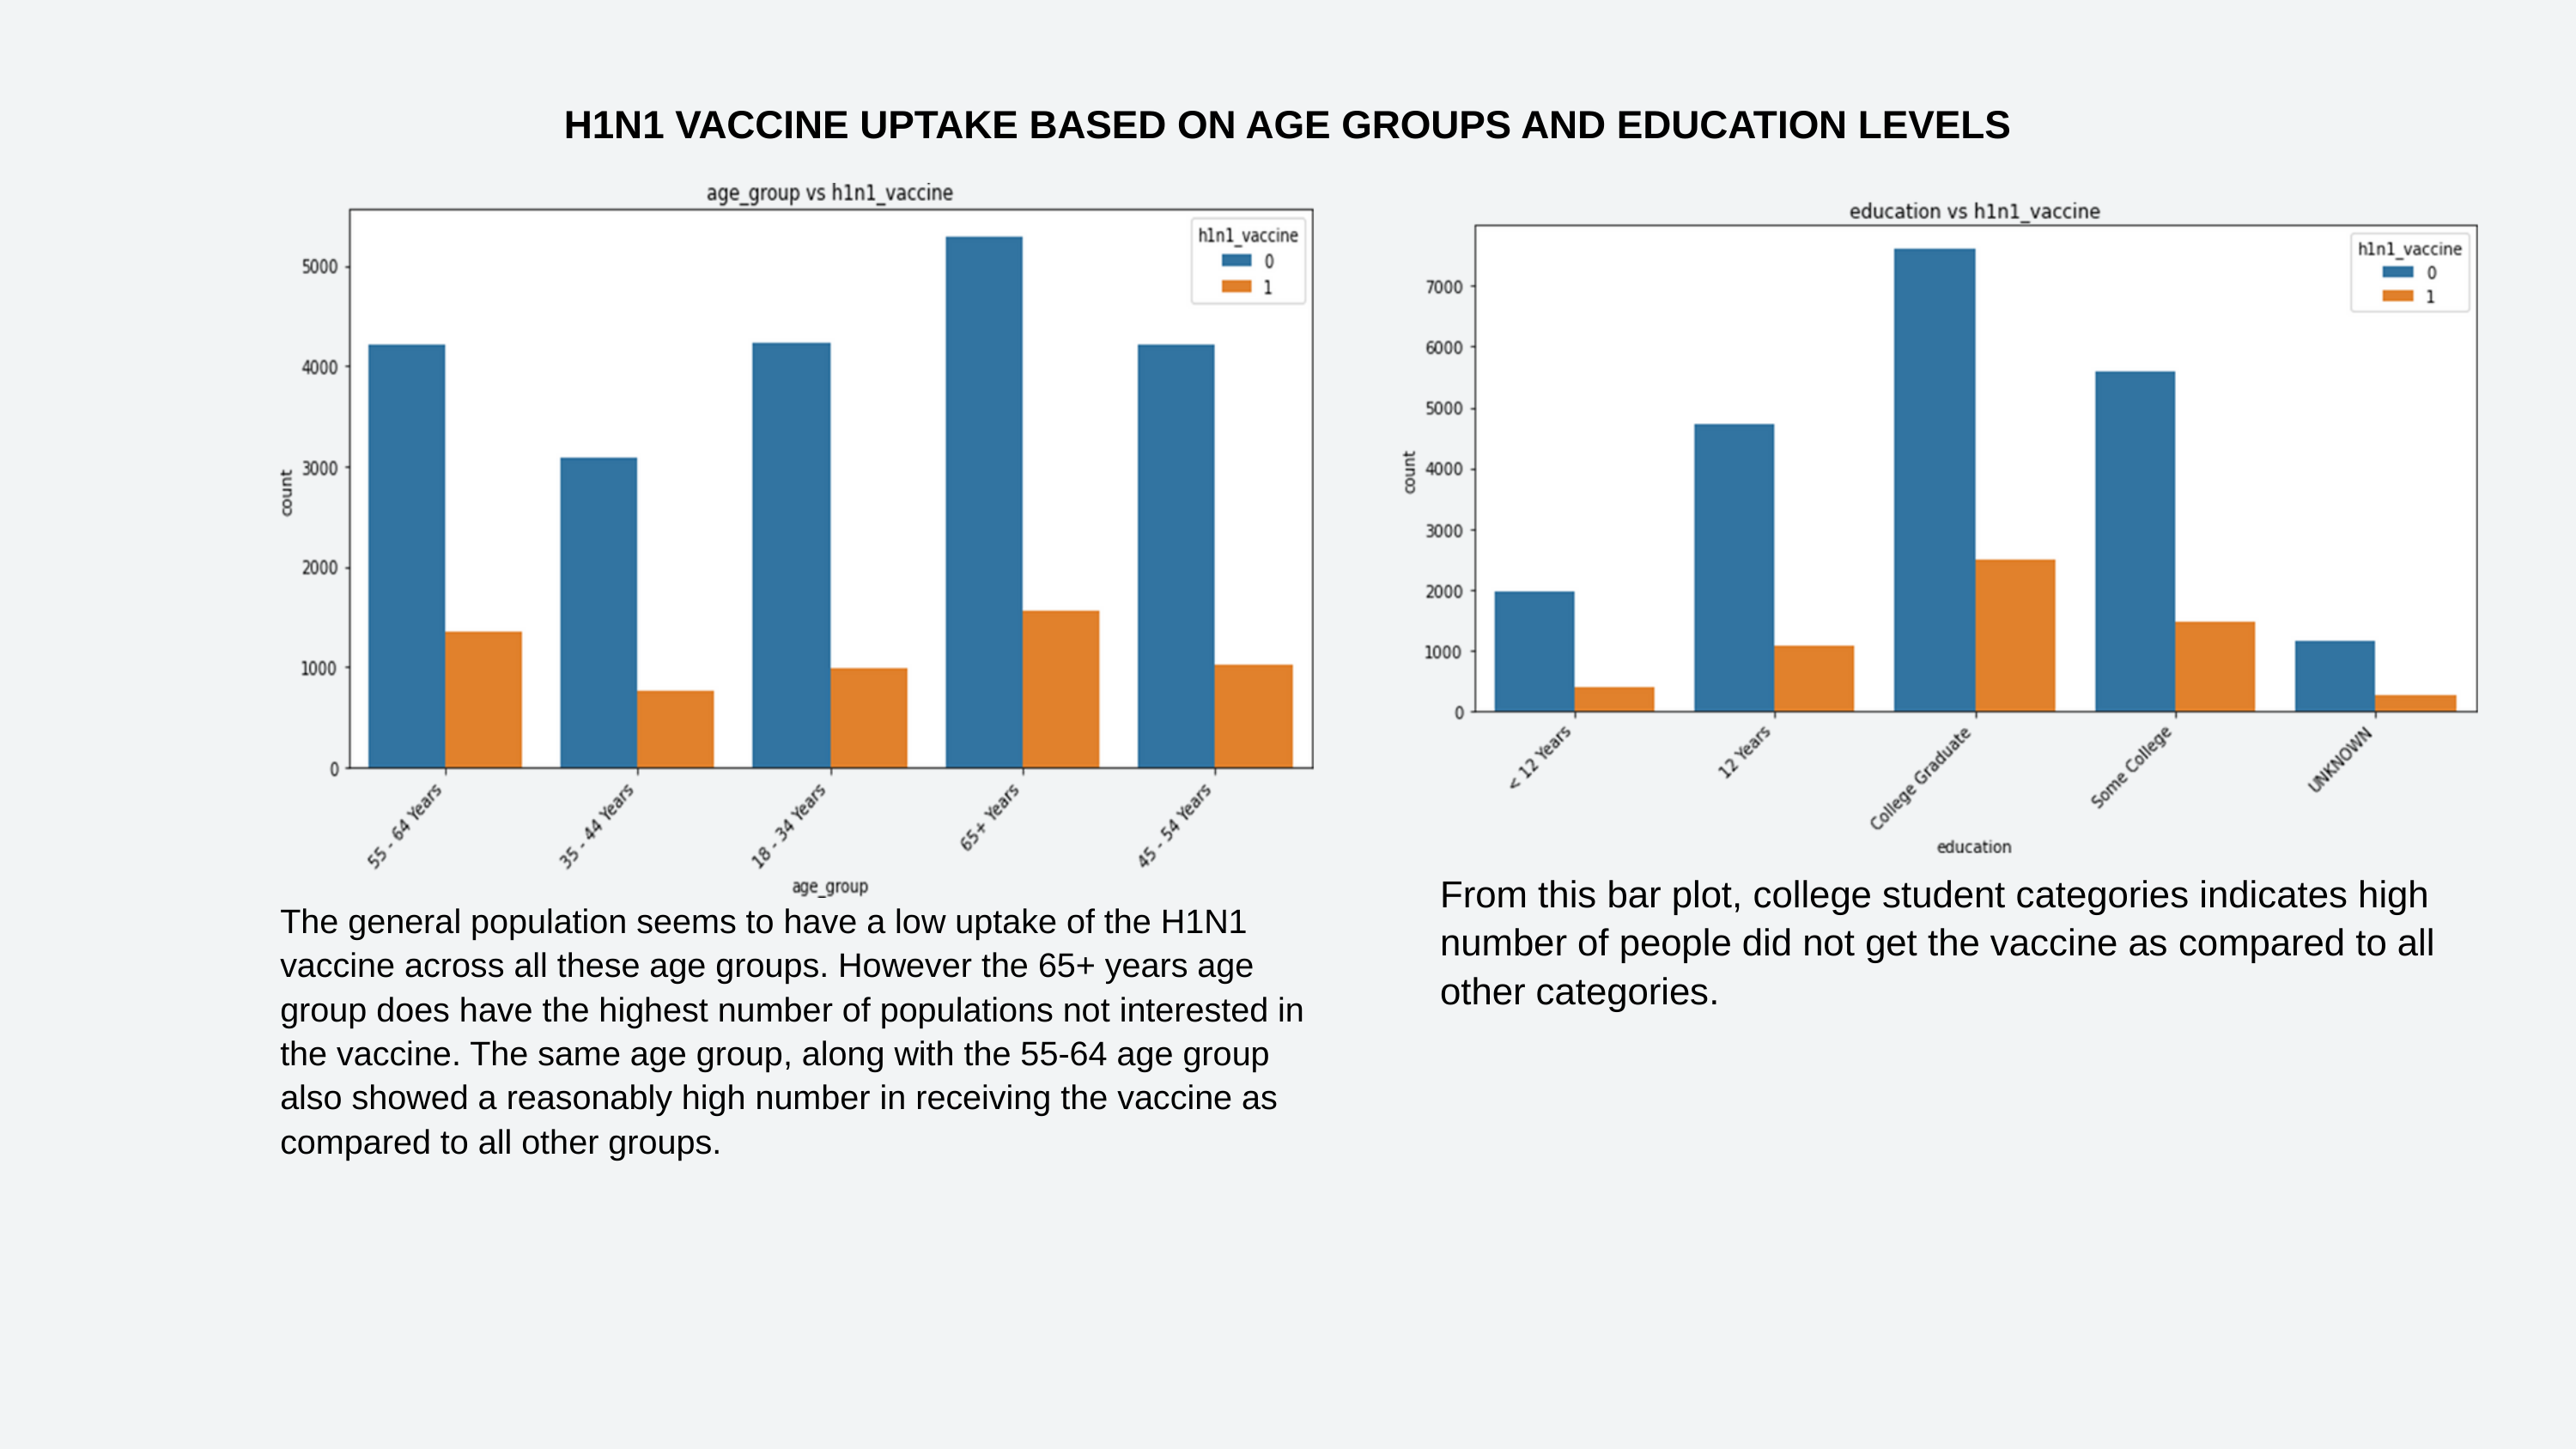

H1N1 VACCINE UPTAKE BASED ON AGE GROUPS AND EDUCATION LEVELS

From this bar plot, college student categories indicates high number of people did not get the vaccine as compared to all other categories.
The general population seems to have a low uptake of the H1N1 vaccine across all these age groups. However the 65+ years age group does have the highest number of populations not interested in the vaccine. The same age group, along with the 55-64 age group also showed a reasonably high number in receiving the vaccine as compared to all other groups.